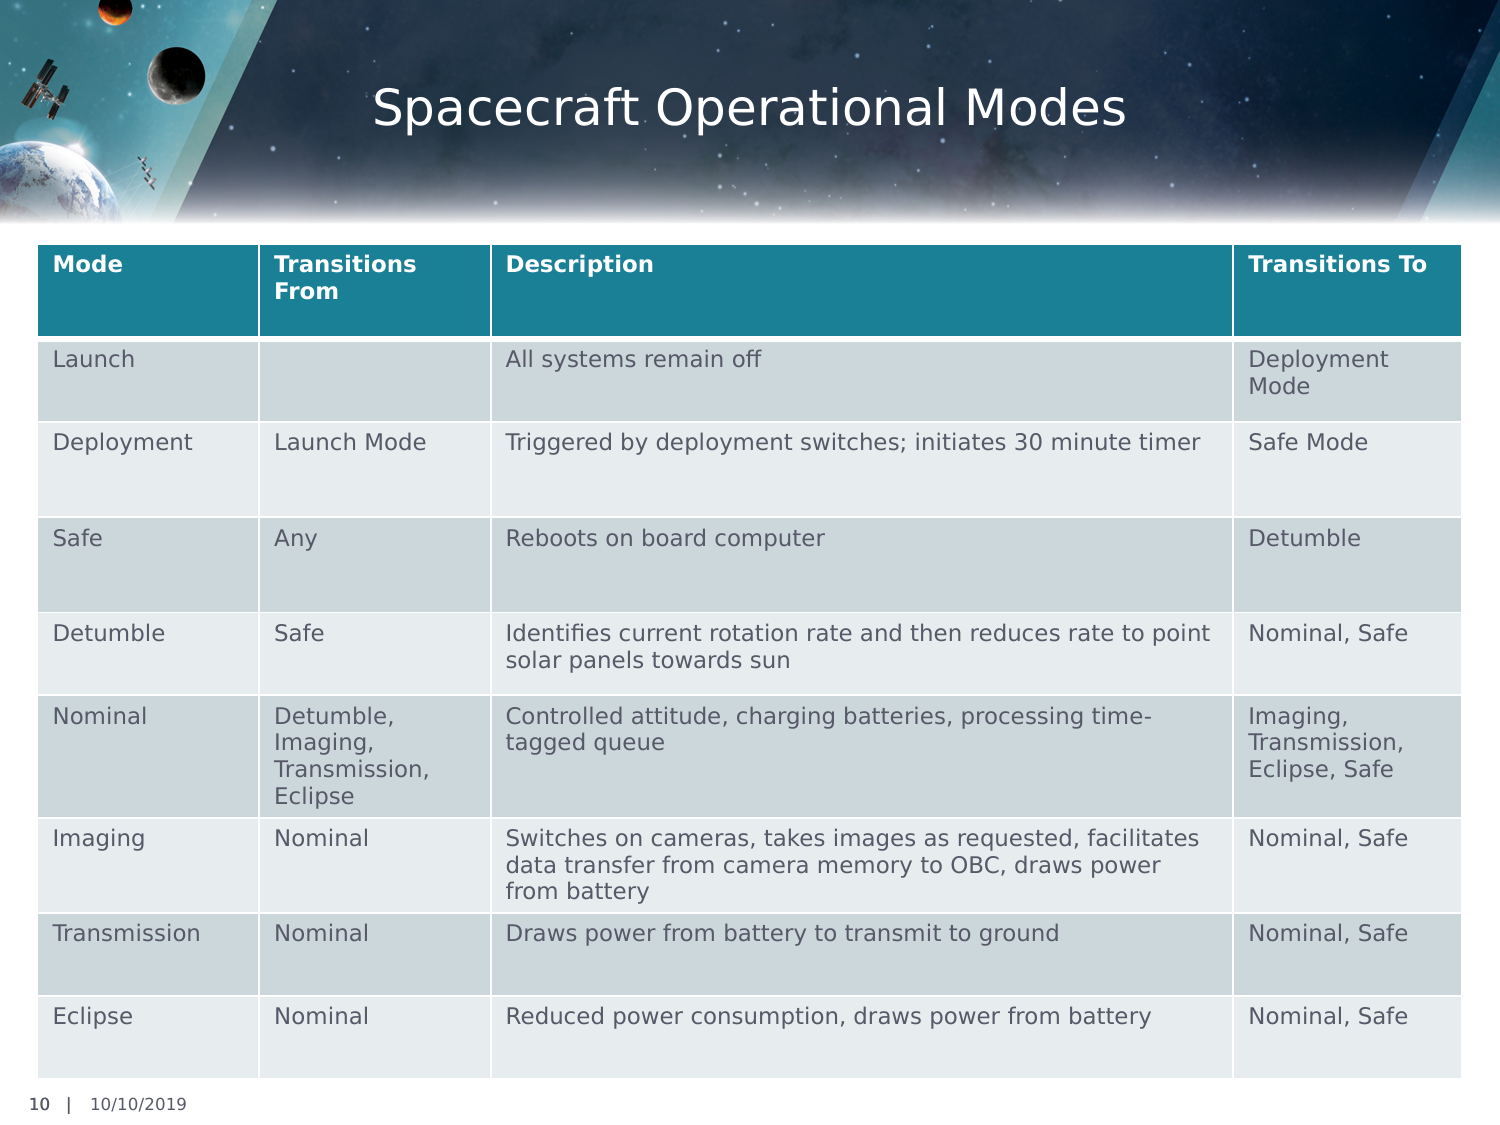

# Spacecraft Operational Modes
| Mode | Transitions From | Description | Transitions To |
| --- | --- | --- | --- |
| Launch |  | All systems remain off | Deployment Mode |
| Deployment | Launch Mode | Triggered by deployment switches; initiates 30 minute timer | Safe Mode |
| Safe | Any | Reboots on board computer | Detumble |
| Detumble | Safe | Identifies current rotation rate and then reduces rate to point solar panels towards sun | Nominal, Safe |
| Nominal | Detumble, Imaging, Transmission, Eclipse | Controlled attitude, charging batteries, processing time-tagged queue | Imaging, Transmission, Eclipse, Safe |
| Imaging | Nominal | Switches on cameras, takes images as requested, facilitates data transfer from camera memory to OBC, draws power from battery | Nominal, Safe |
| Transmission | Nominal | Draws power from battery to transmit to ground | Nominal, Safe |
| Eclipse | Nominal | Reduced power consumption, draws power from battery | Nominal, Safe |
10   |